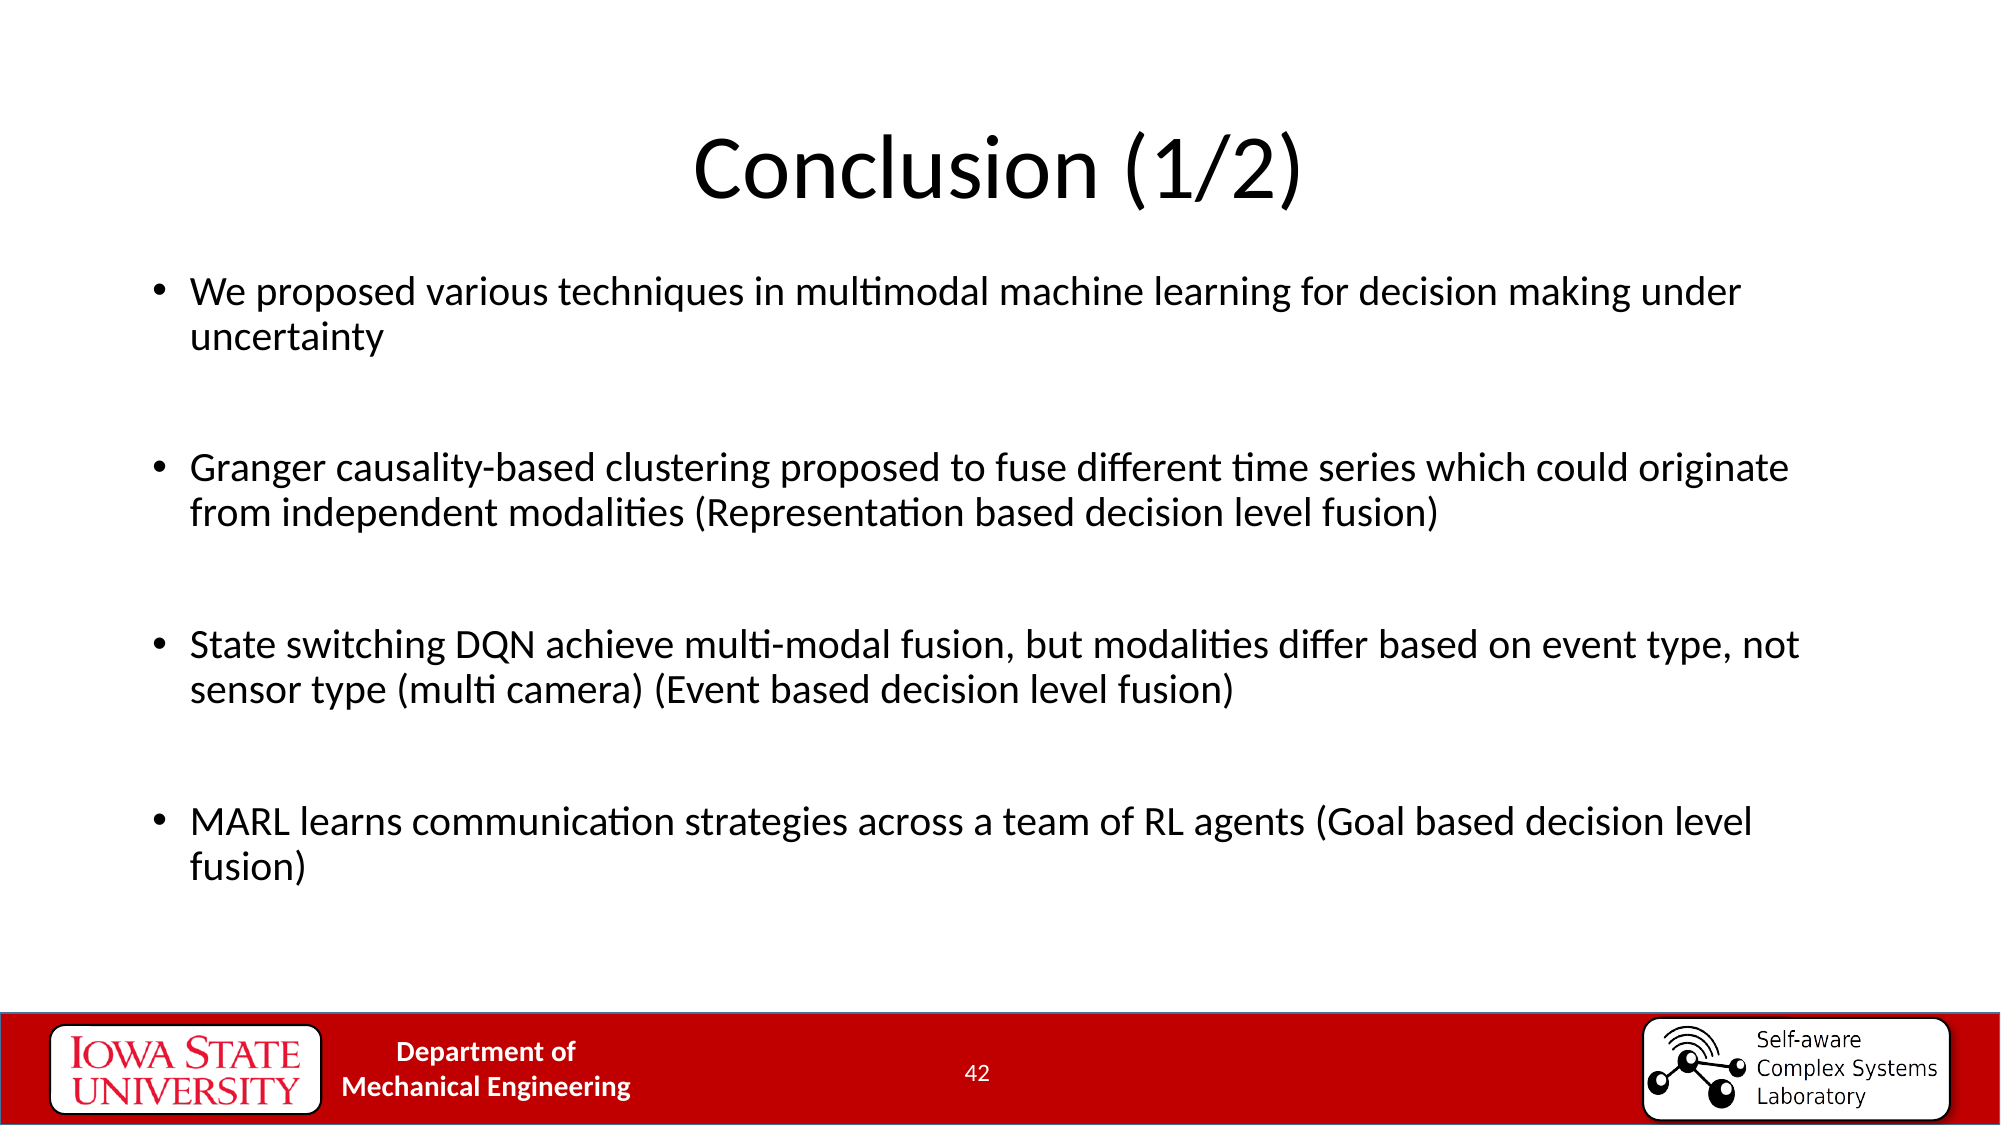

# Conclusion (1/2)
We proposed various techniques in multimodal machine learning for decision making under uncertainty

Granger causality-based clustering proposed to fuse different time series which could originate from independent modalities (Representation based decision level fusion)

State switching DQN achieve multi-modal fusion, but modalities differ based on event type, not sensor type (multi camera) (Event based decision level fusion)

MARL learns communication strategies across a team of RL agents (Goal based decision level fusion)

42